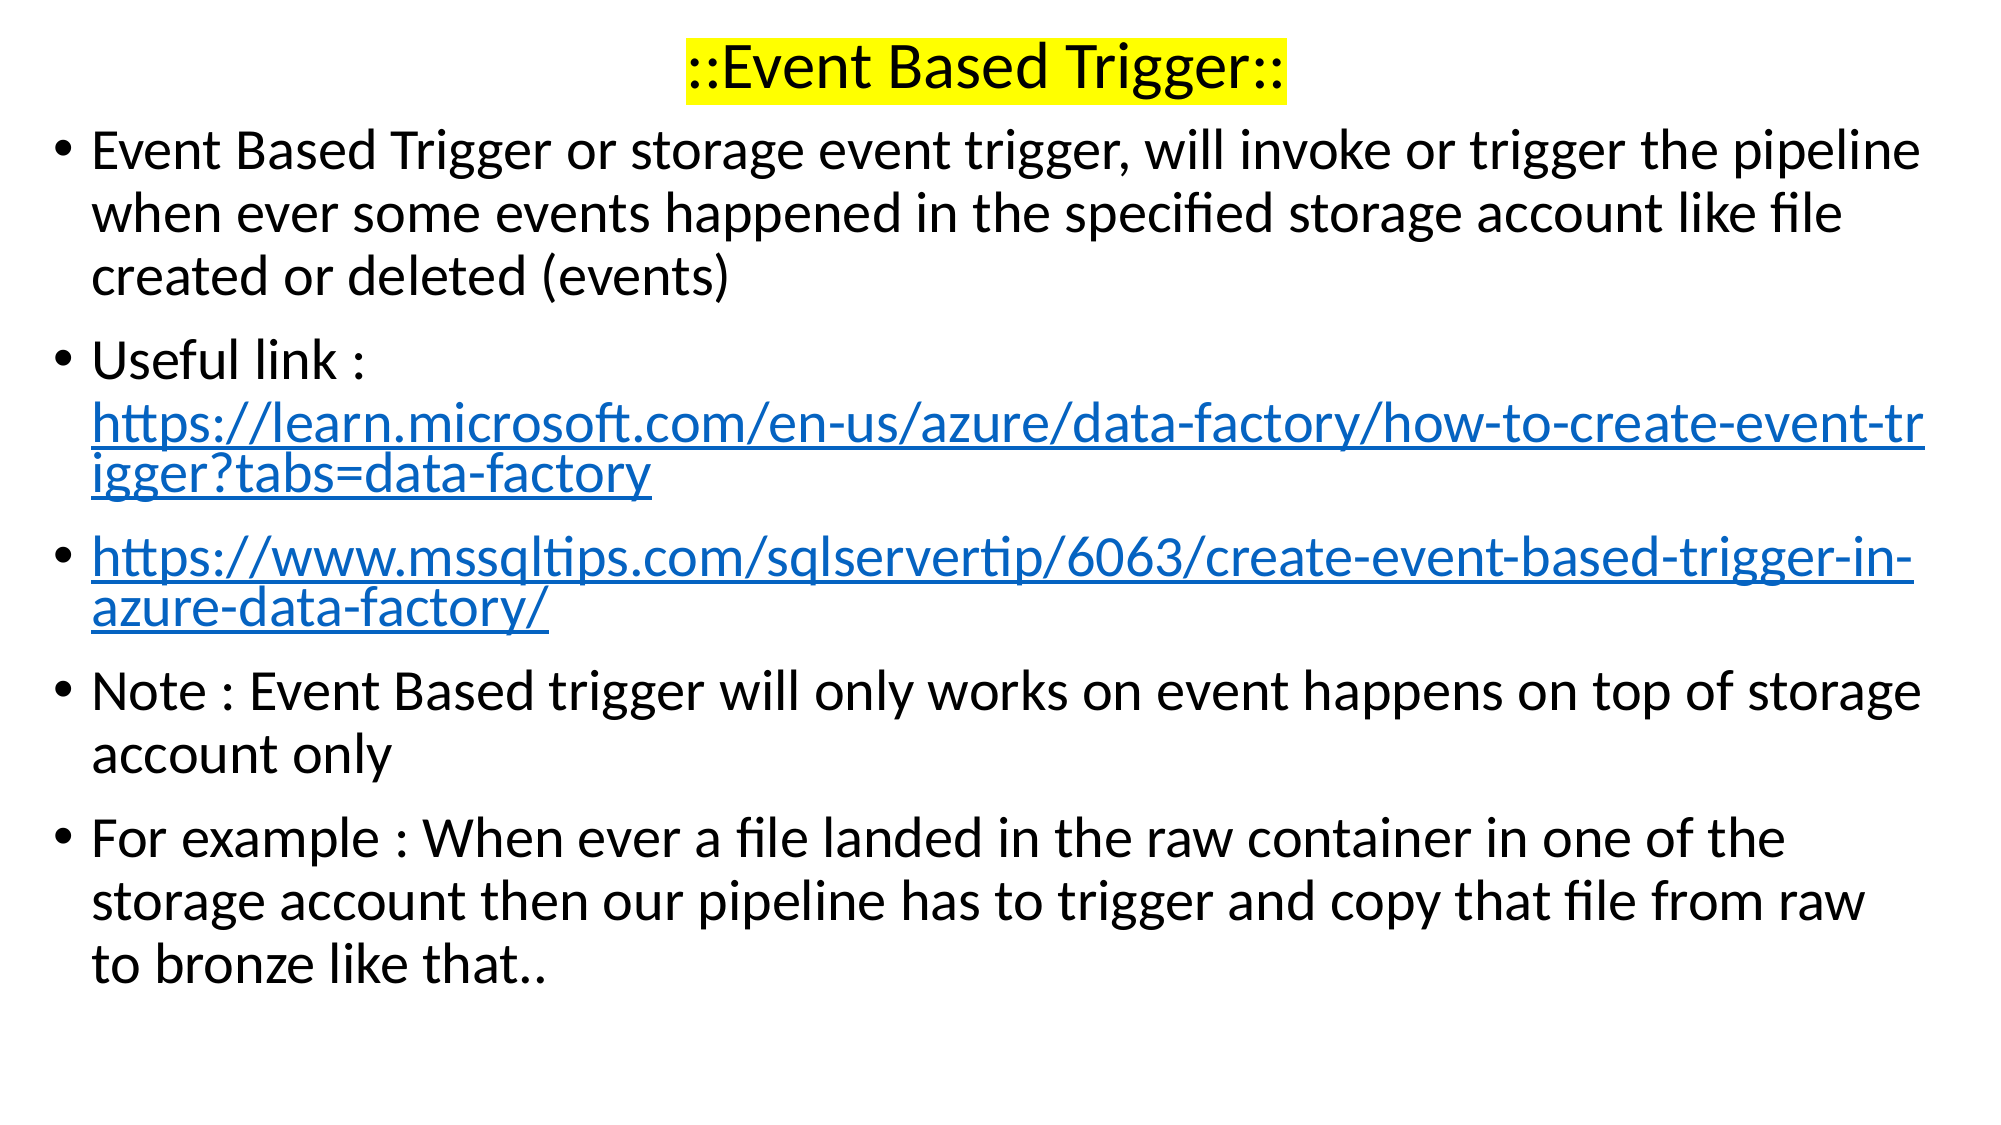

# ::Event Based Trigger::
Event Based Trigger or storage event trigger, will invoke or trigger the pipeline when ever some events happened in the specified storage account like file created or deleted (events)
Useful link : https://learn.microsoft.com/en-us/azure/data-factory/how-to-create-event-trigger?tabs=data-factory
https://www.mssqltips.com/sqlservertip/6063/create-event-based-trigger-in-azure-data-factory/
Note : Event Based trigger will only works on event happens on top of storage account only
For example : When ever a file landed in the raw container in one of the storage account then our pipeline has to trigger and copy that file from raw to bronze like that..